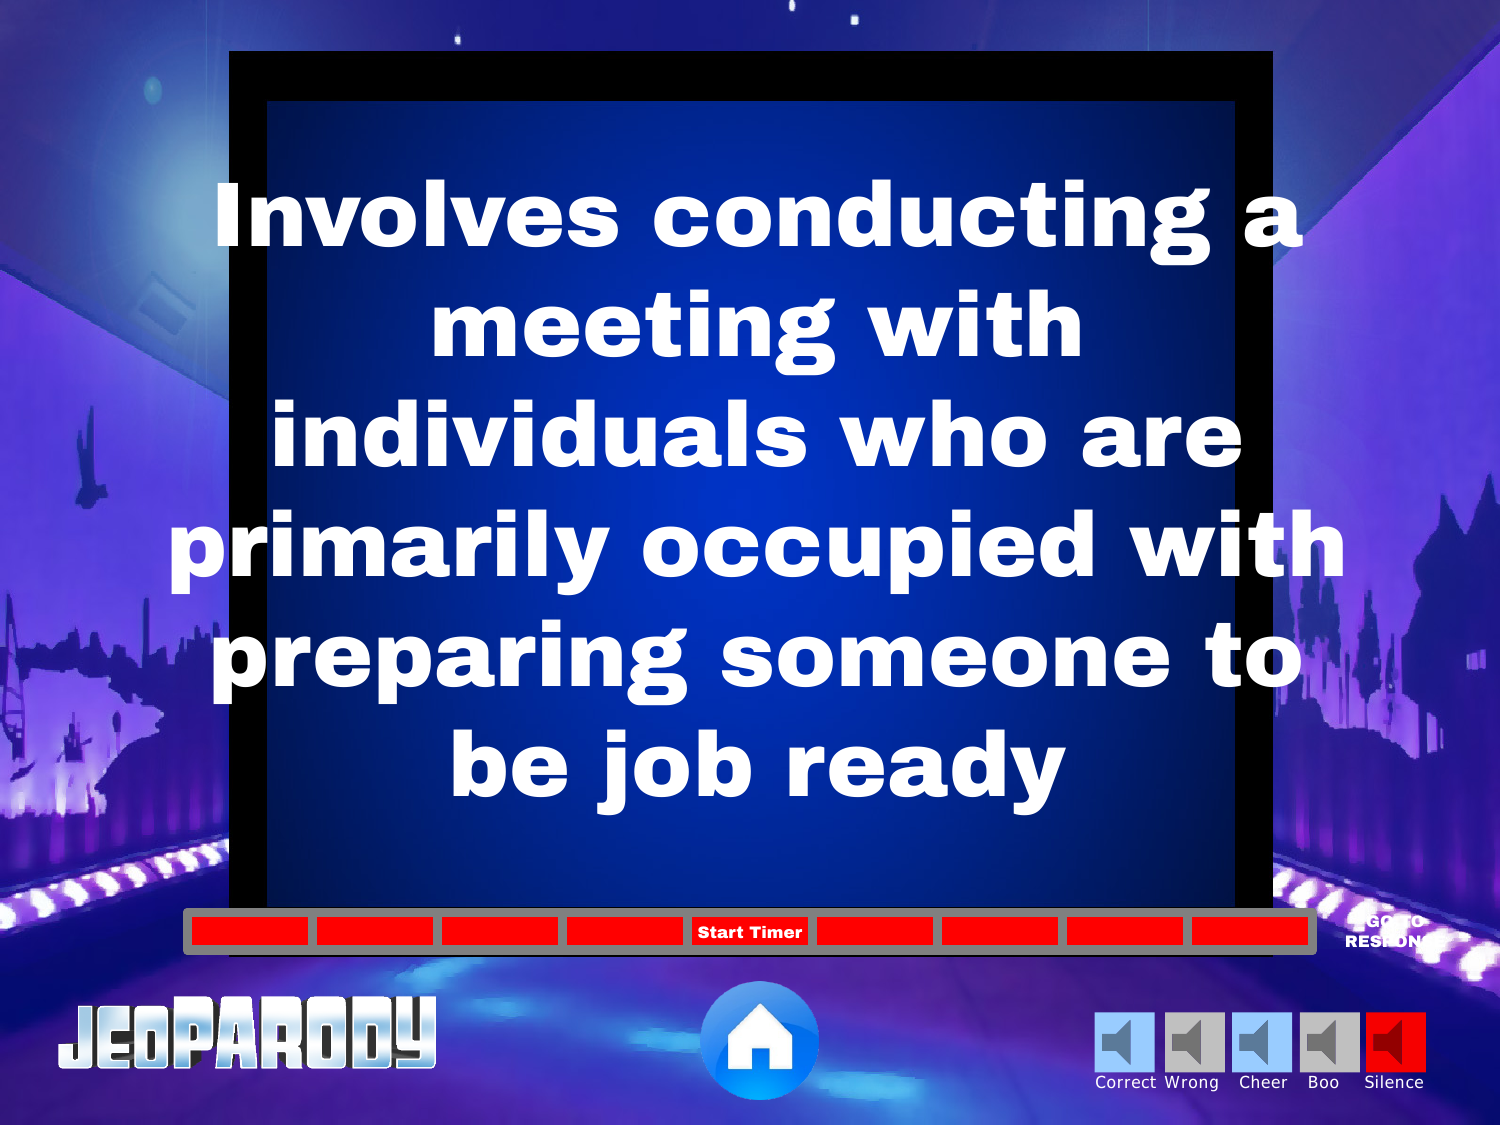

Involves conducting a meeting with individuals who are primarily occupied with preparing someone to be job ready